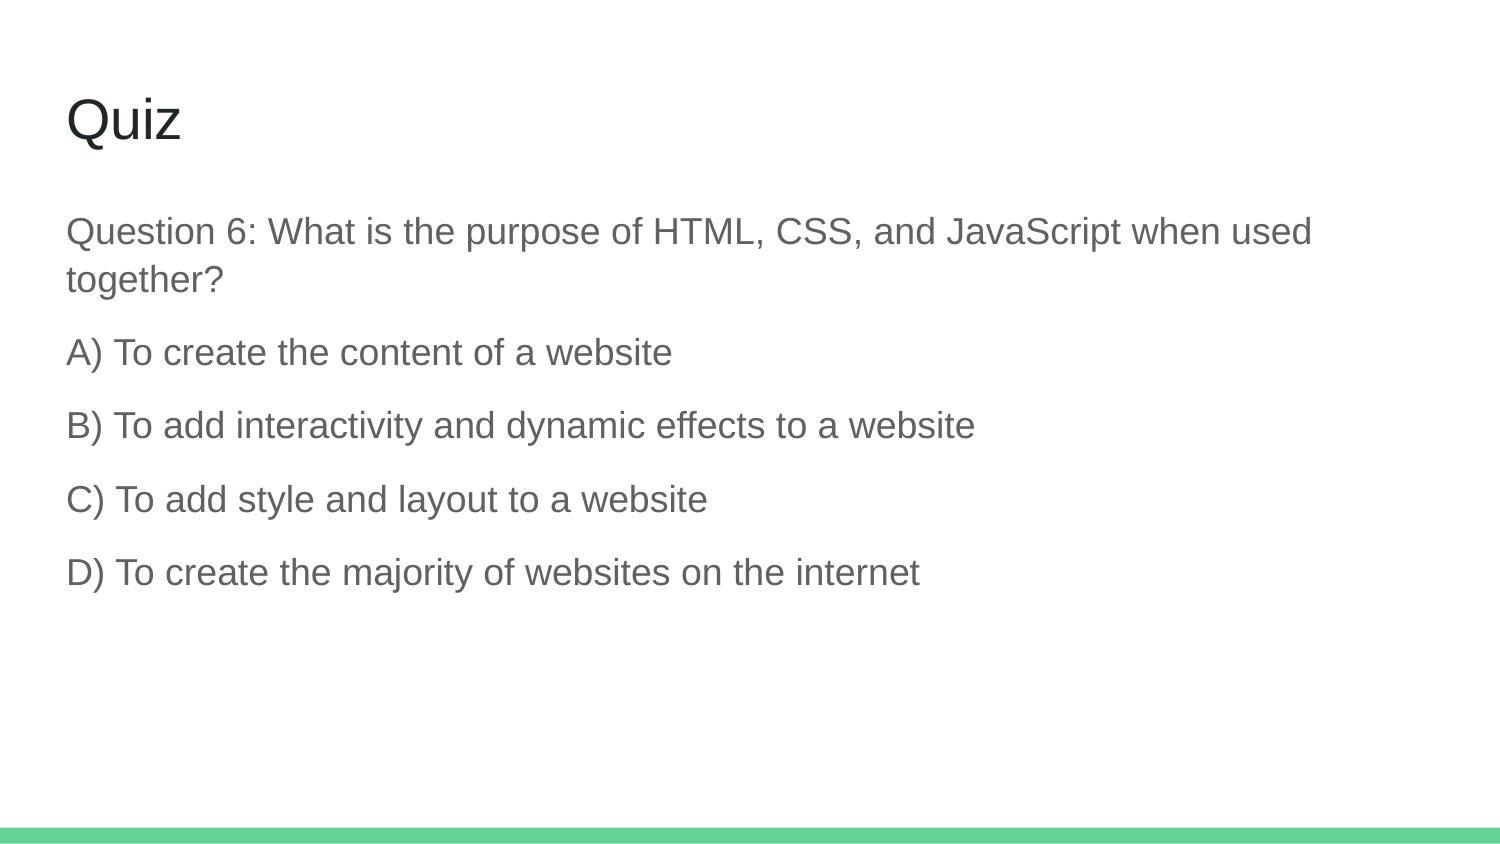

# Quiz
Question 6: What is the purpose of HTML, CSS, and JavaScript when used together?
A) To create the content of a website
B) To add interactivity and dynamic effects to a website
C) To add style and layout to a website
D) To create the majority of websites on the internet